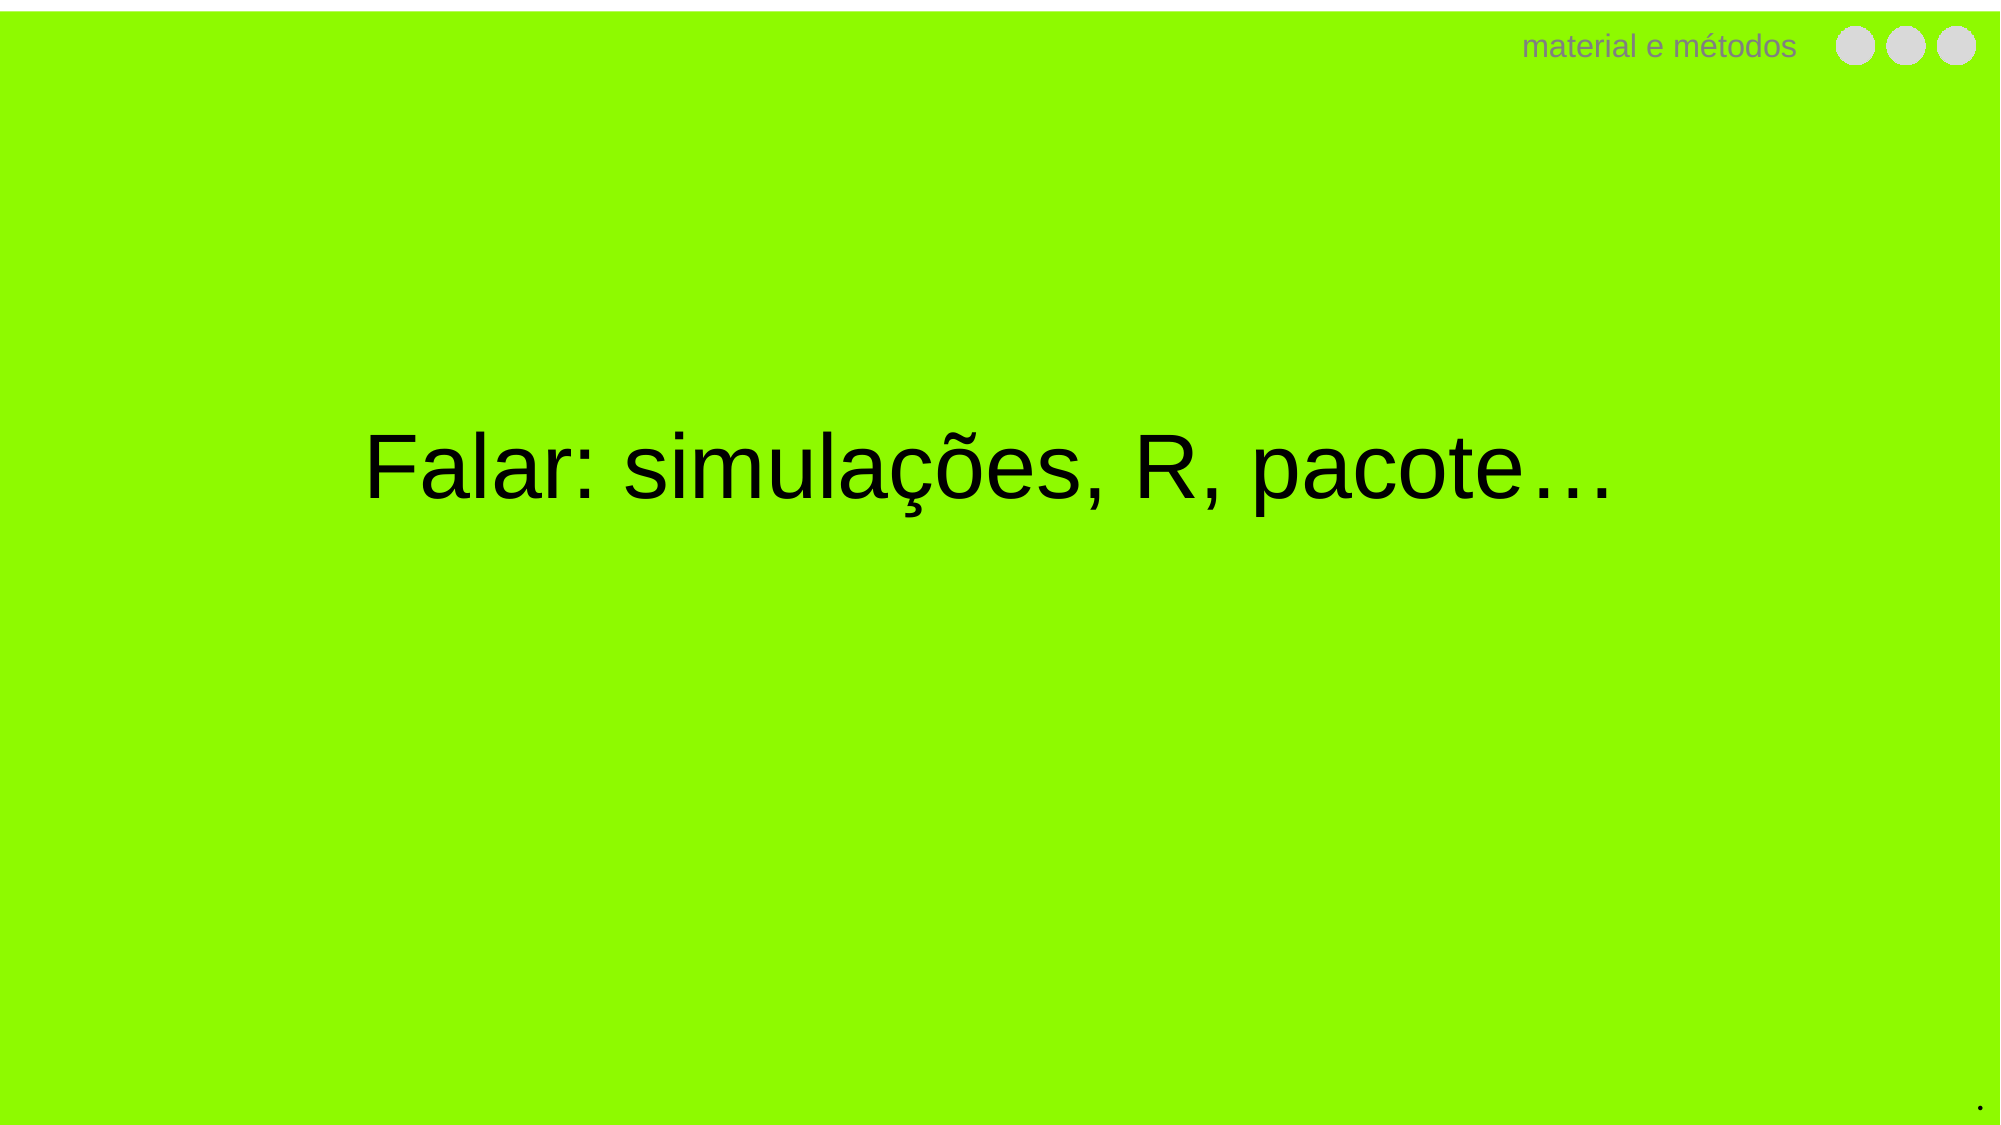

.

material e métodos

# Falar: simulações, R, pacote…